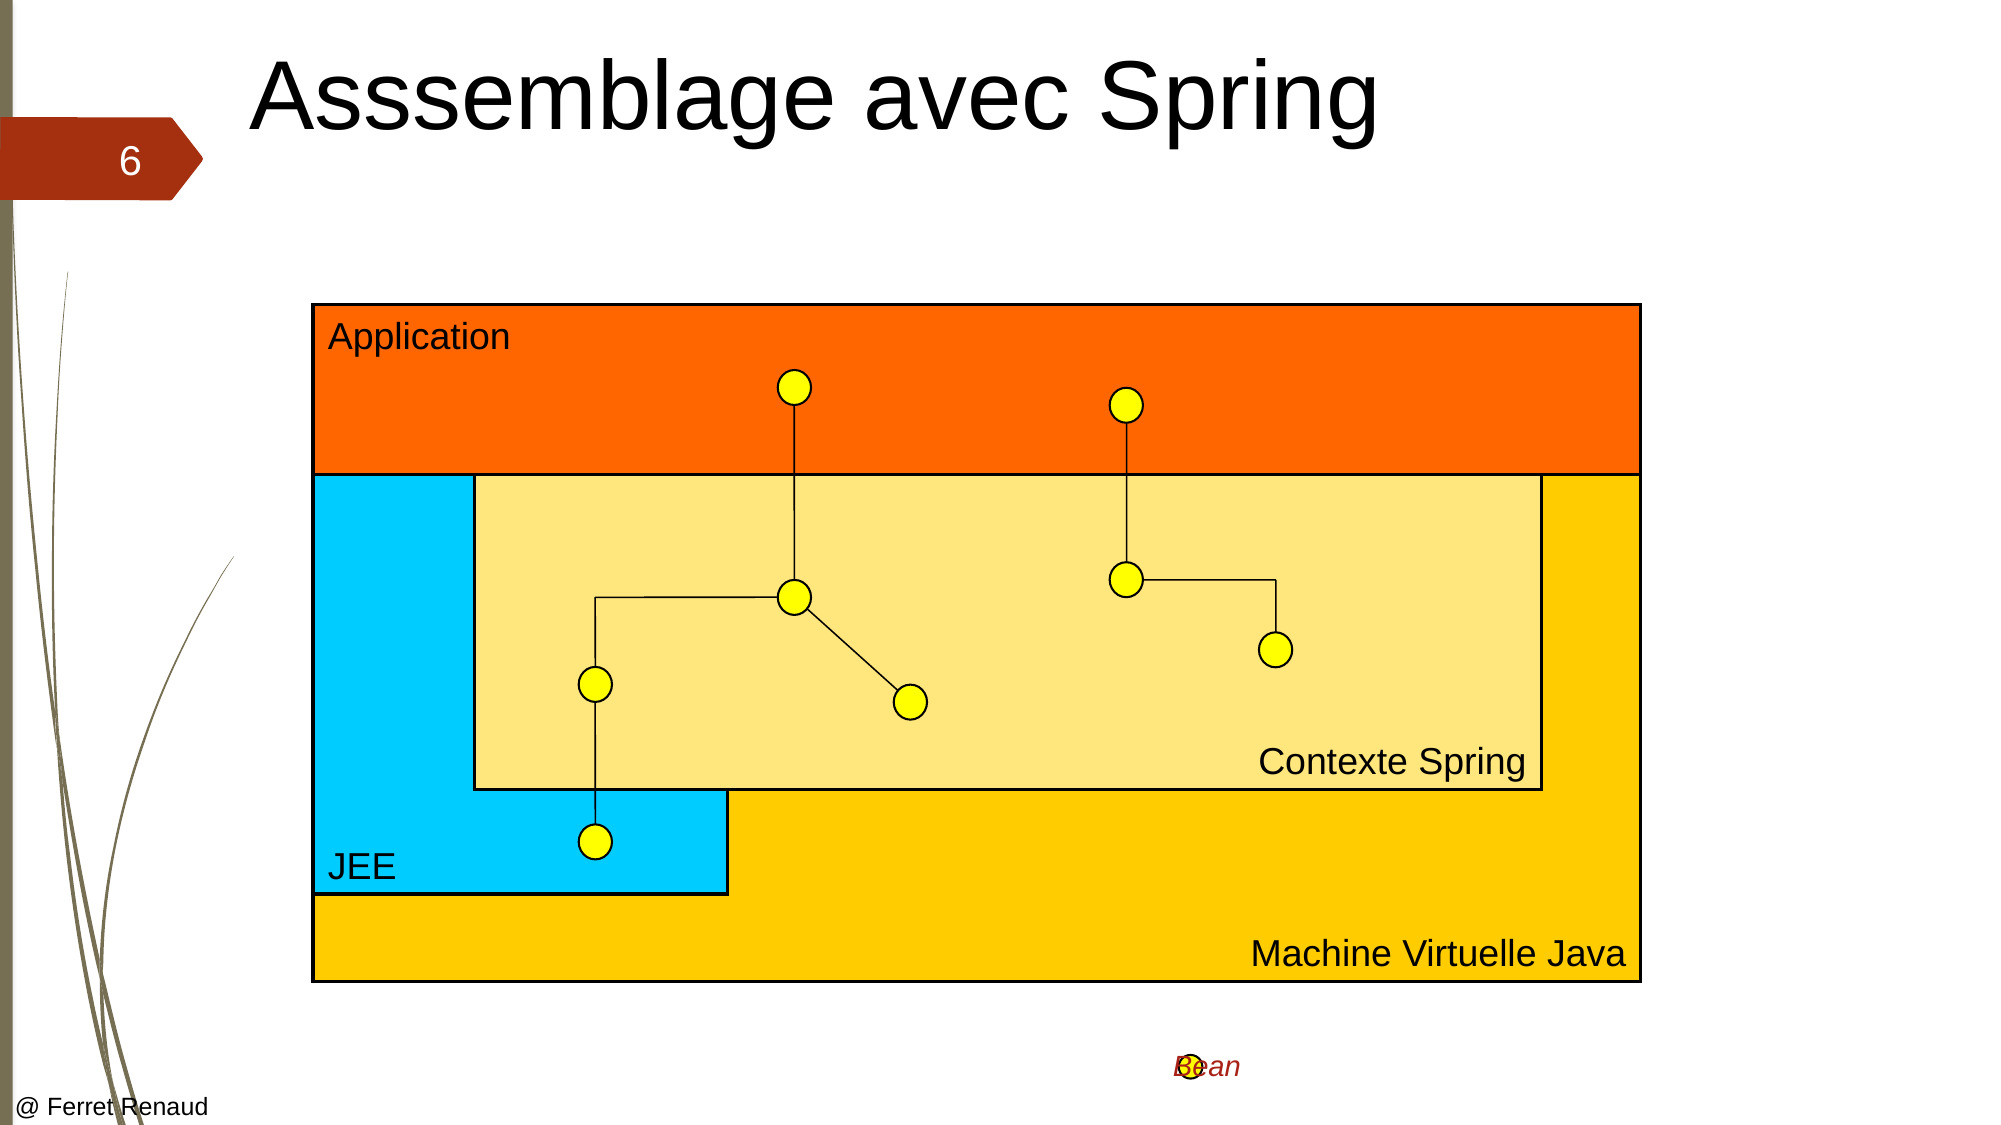

# Asssemblage avec Spring
6
Application

Machine Virtuelle Java
JEE
Contexte Spring

Bean

@ Ferret Renaud